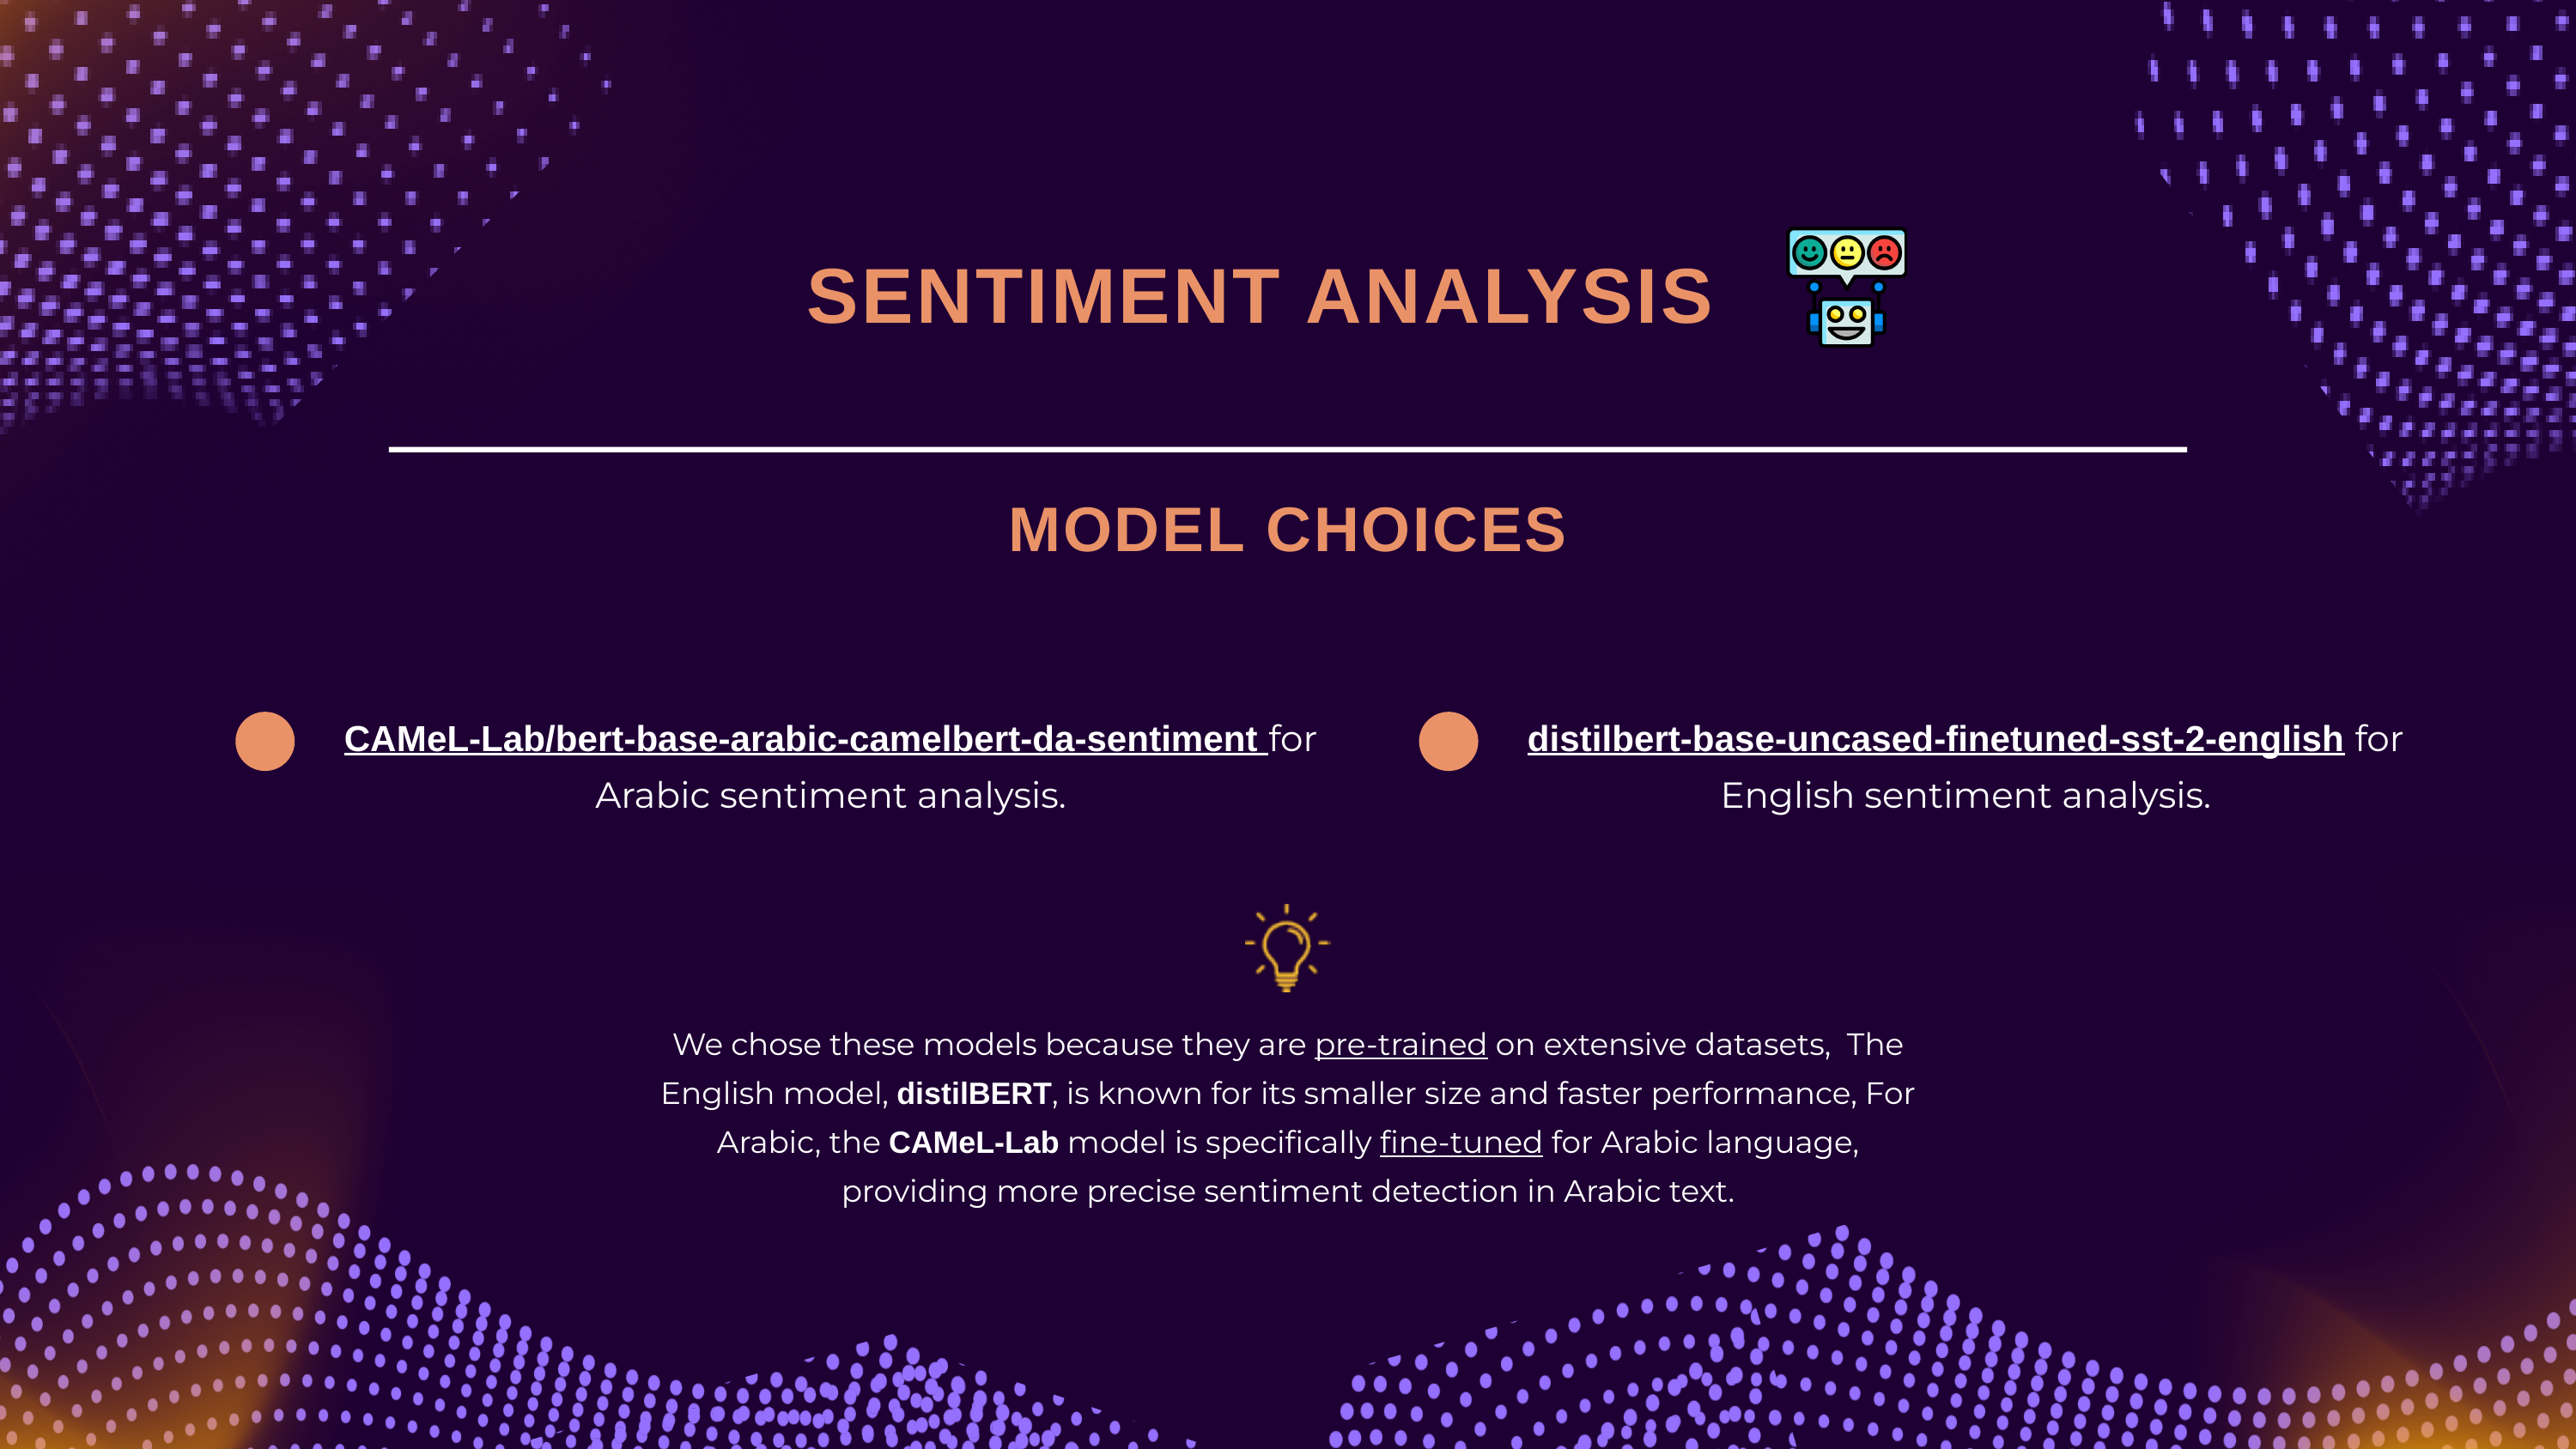

SENTIMENT ANALYSIS

MODEL CHOICES
CAMeL-Lab/bert-base-arabic-camelbert-da-sentiment for Arabic sentiment analysis.
distilbert-base-uncased-finetuned-sst-2-english for English sentiment analysis.

We chose these models because they are pre-trained on extensive datasets,  The English model, distilBERT, is known for its smaller size and faster performance, For Arabic, the CAMeL-Lab model is specifically fine-tuned for Arabic language, providing more precise sentiment detection in Arabic text.